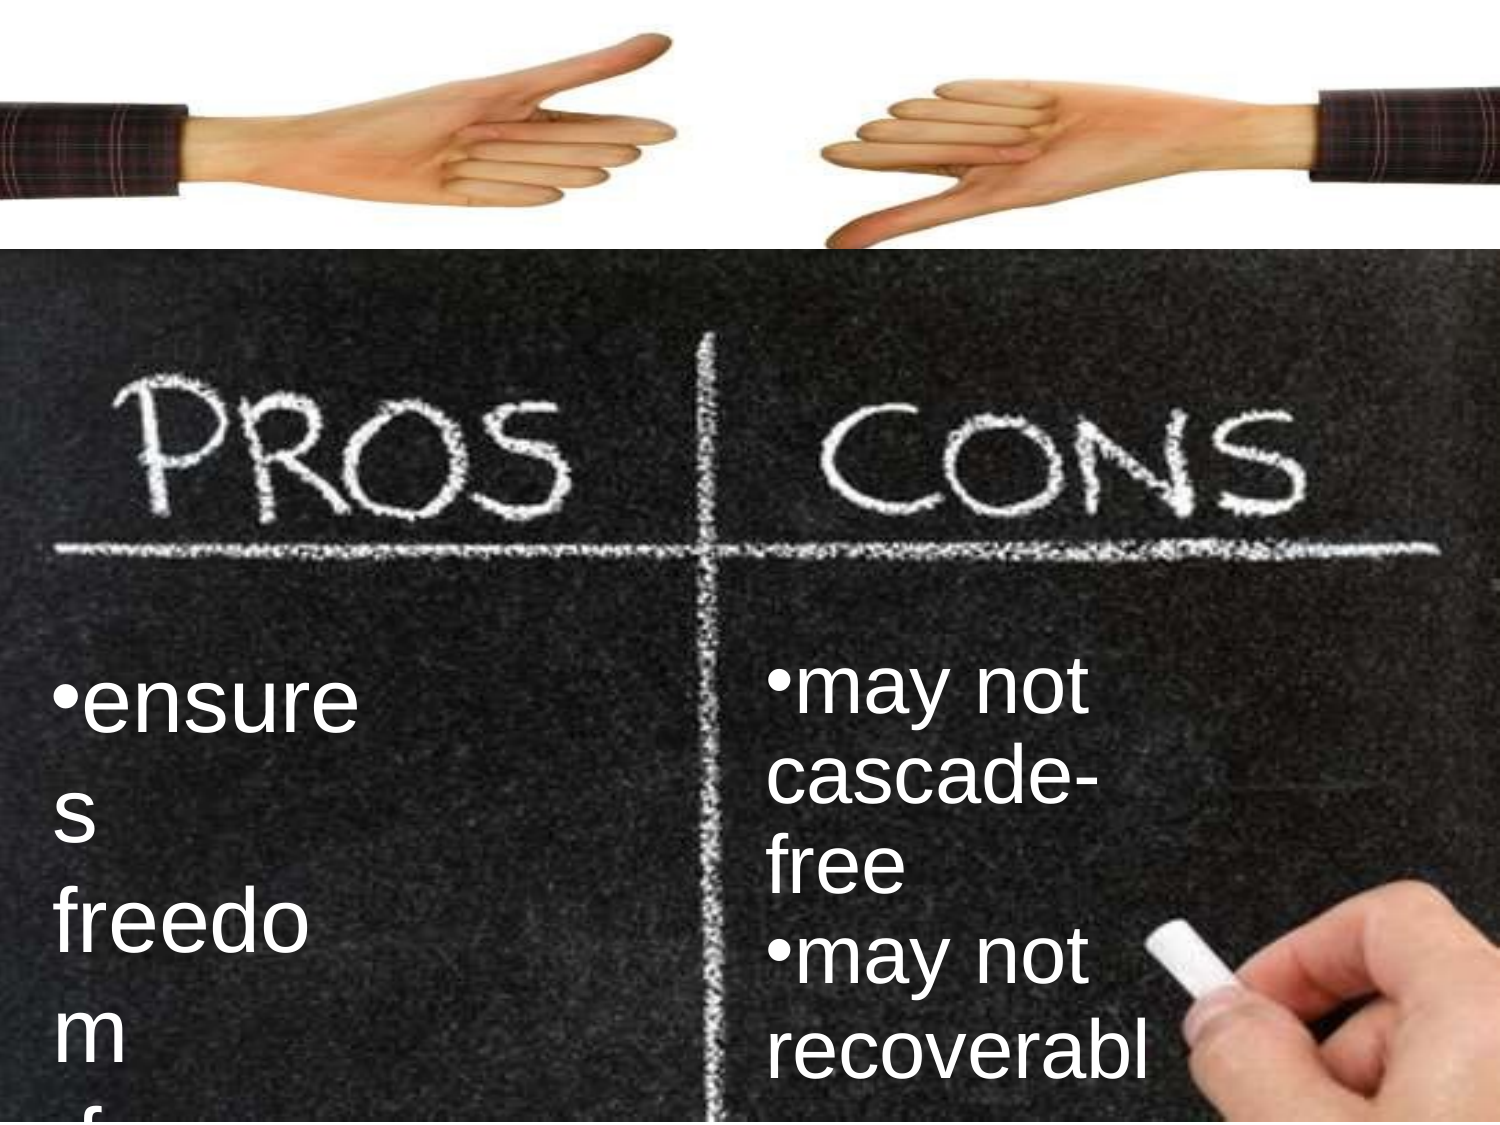

may not
cascade-free
may not
recoverable.
ensures  freedom
from deadlock